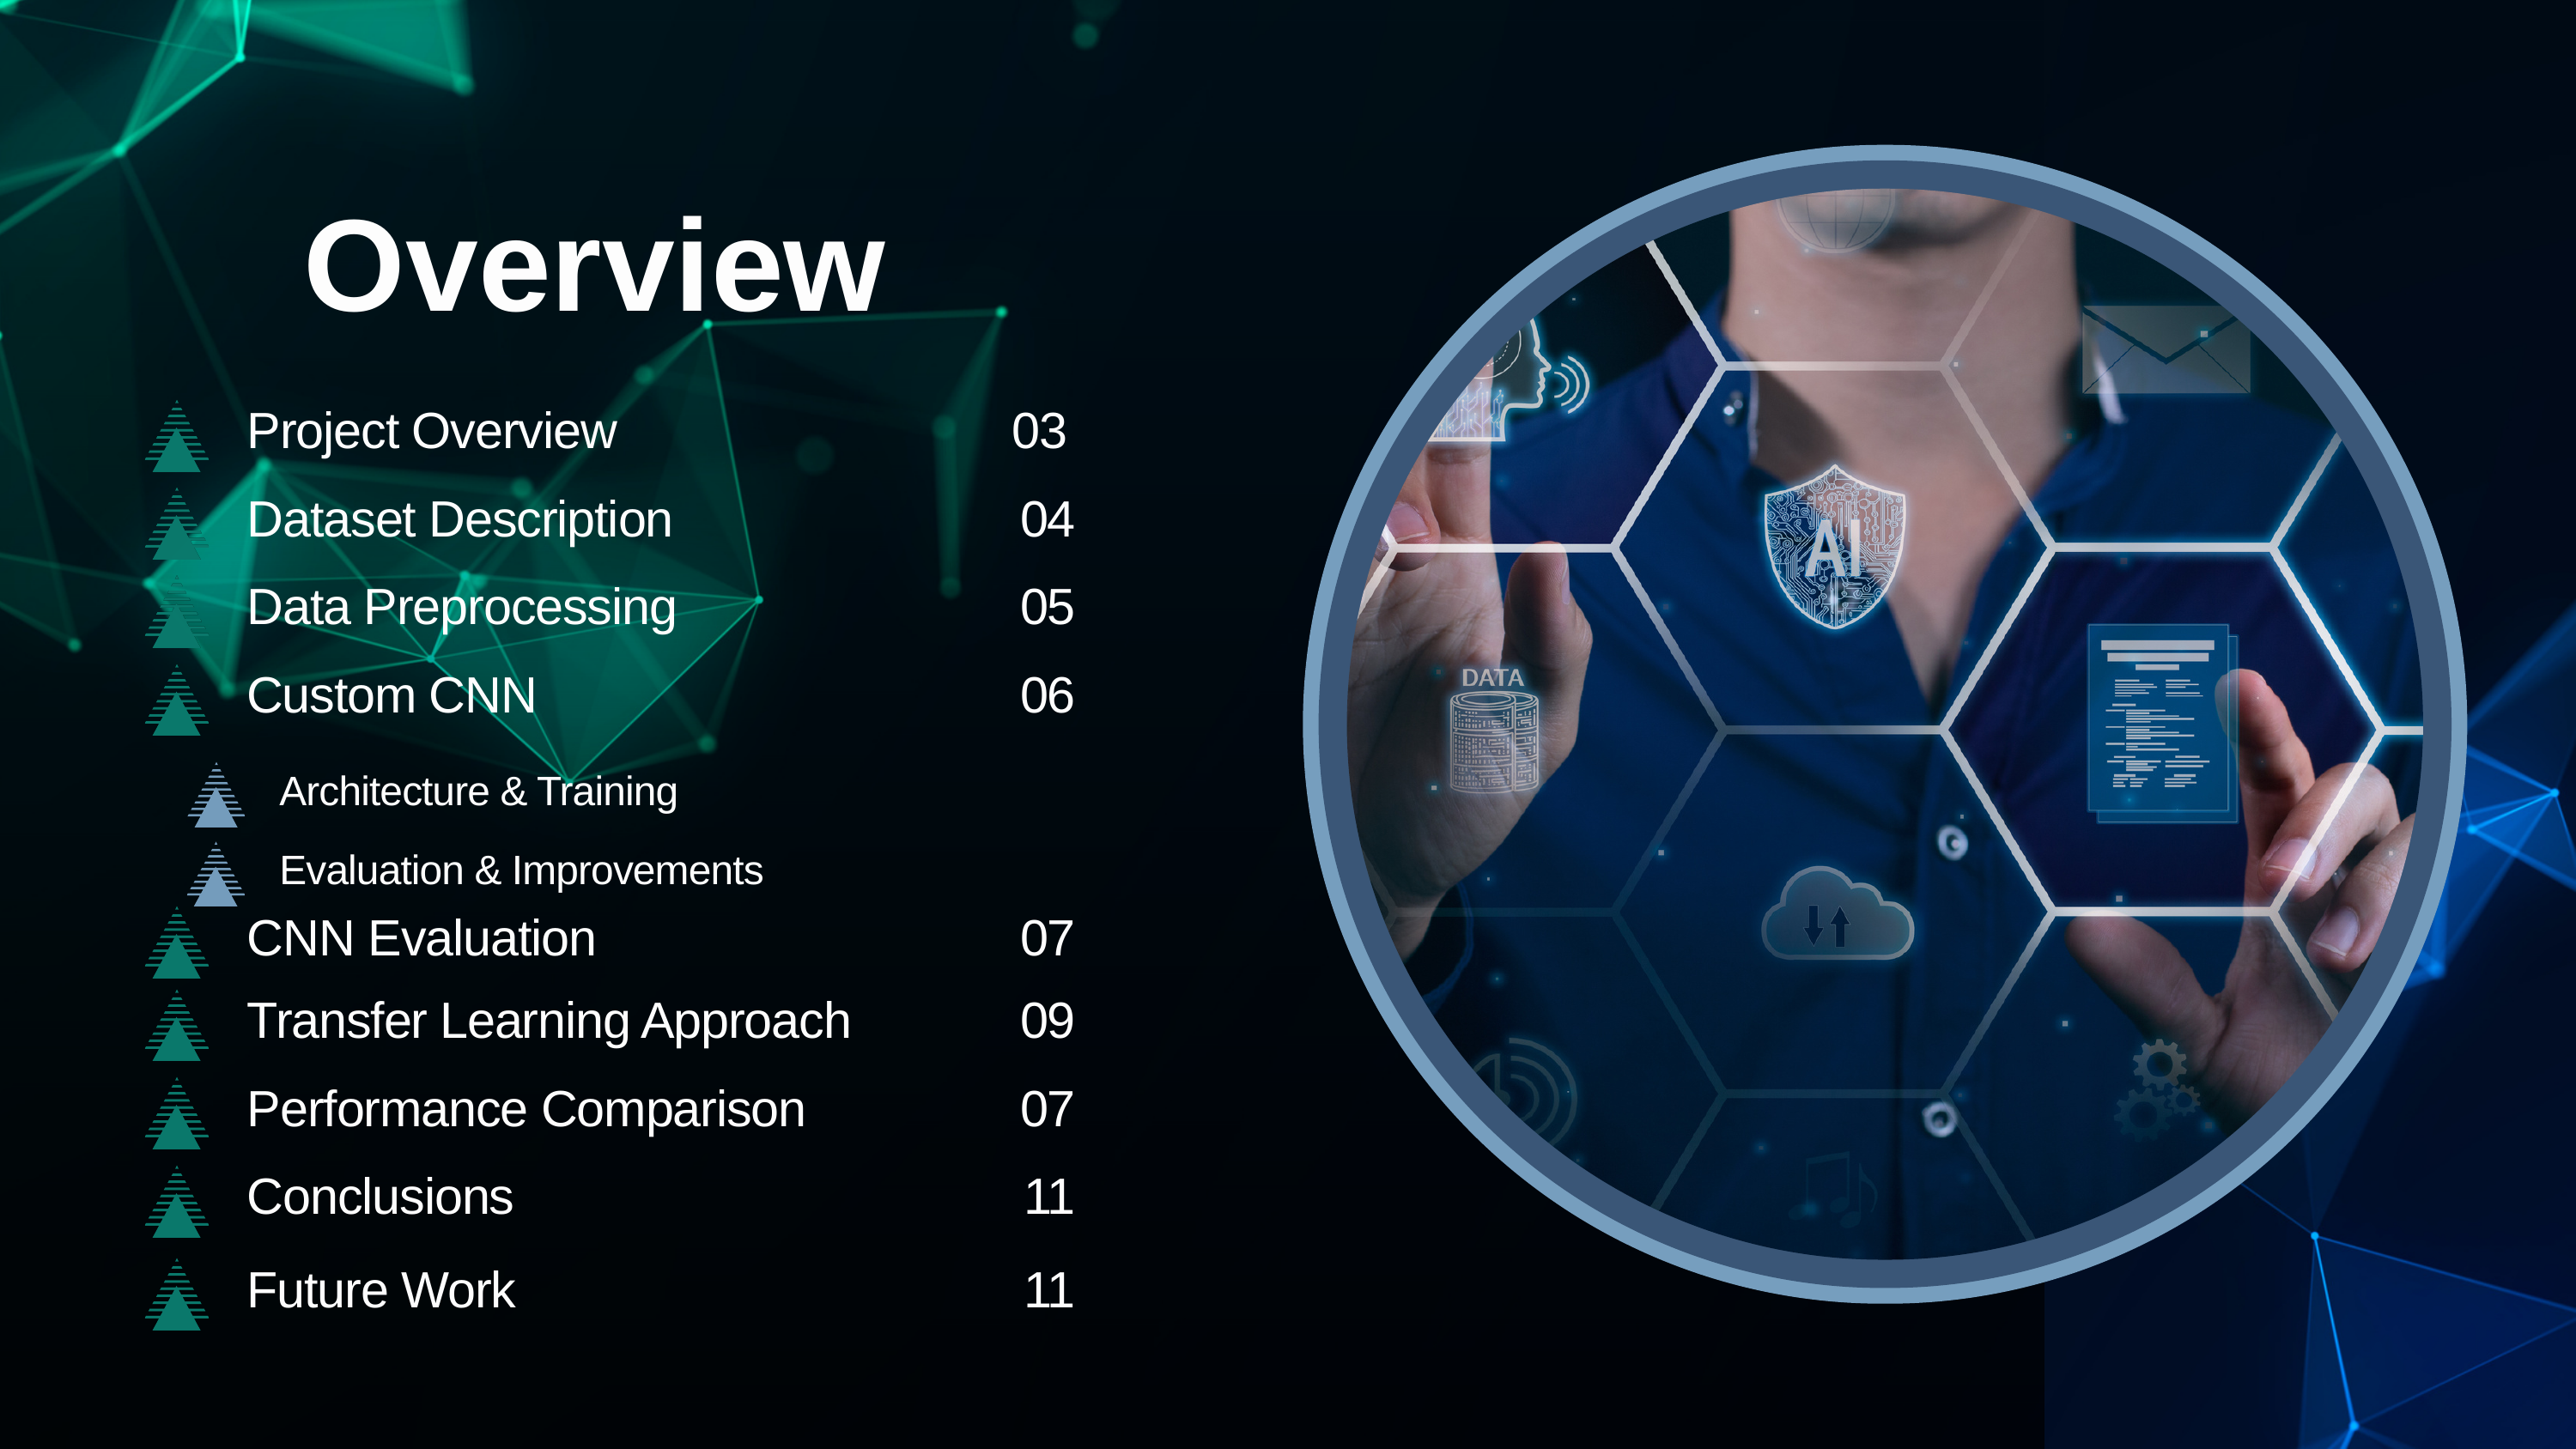

Overview
Project Overview
03

Dataset Description
04

Data Preprocessing
05

 Custom CNN
06

Architecture & Training

Evaluation & Improvements

CNN Evaluation
07

Transfer Learning Approach
09

Performance Comparison
07

Conclusions
11

Future Work
11